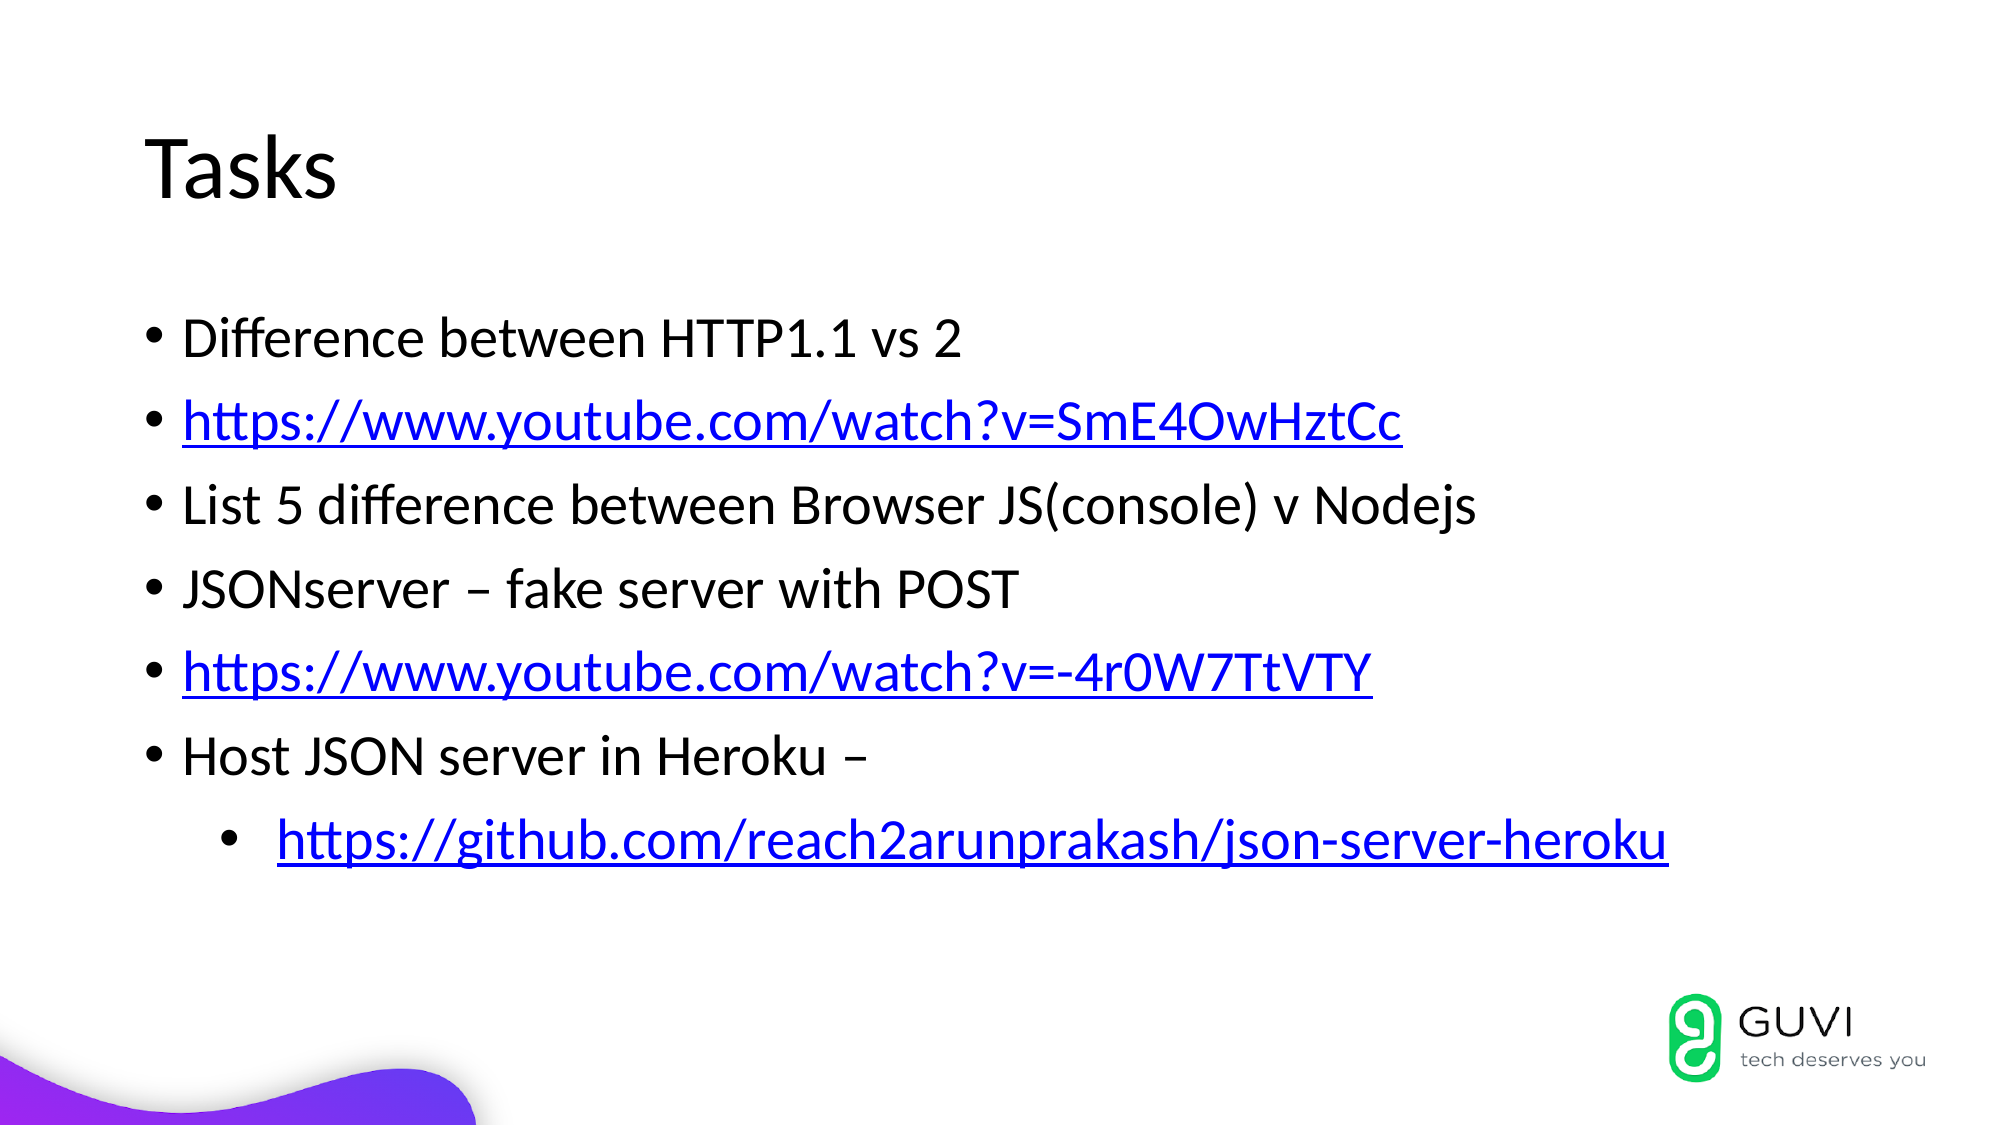

# Tasks
Difference between HTTP1.1 vs 2
https://www.youtube.com/watch?v=SmE4OwHztCc
List 5 difference between Browser JS(console) v Nodejs
JSONserver – fake server with POST
https://www.youtube.com/watch?v=-4r0W7TtVTY
Host JSON server in Heroku –
 https://github.com/reach2arunprakash/json-server-heroku